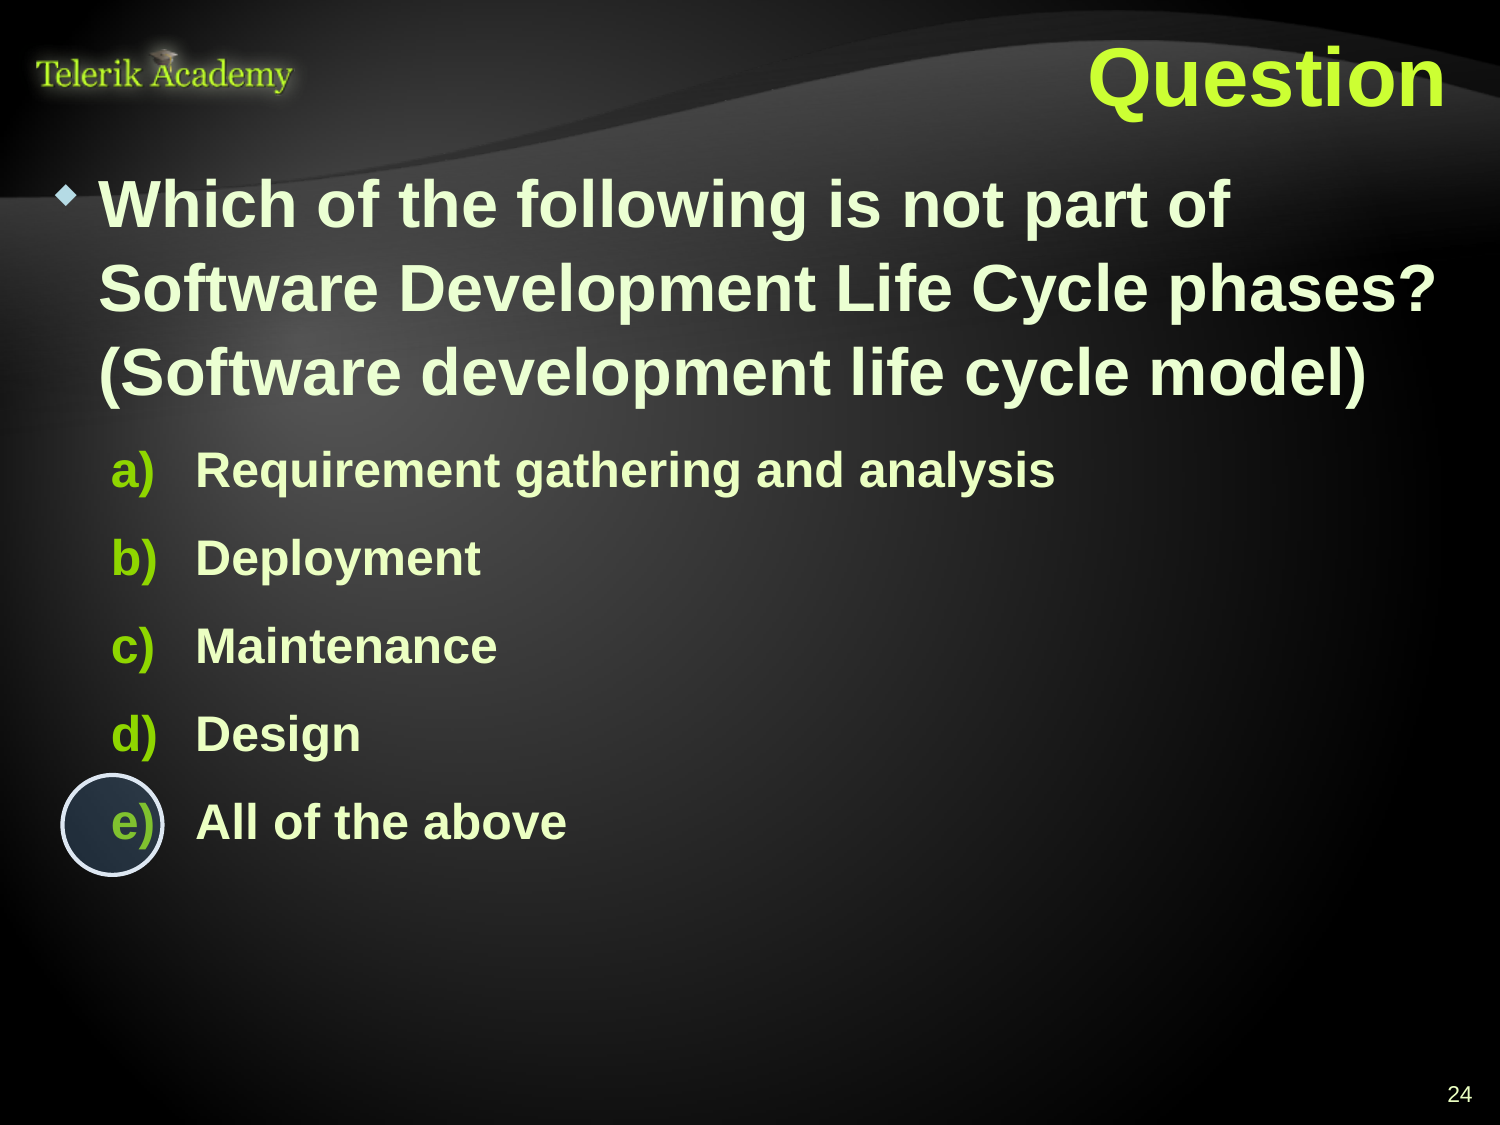

# Question
Which of the following is not part of  Software Development Life Cycle phases?
(Software development life cycle model)
Requirement gathering and analysis
Deployment
Maintenance
Design
All of the above

24